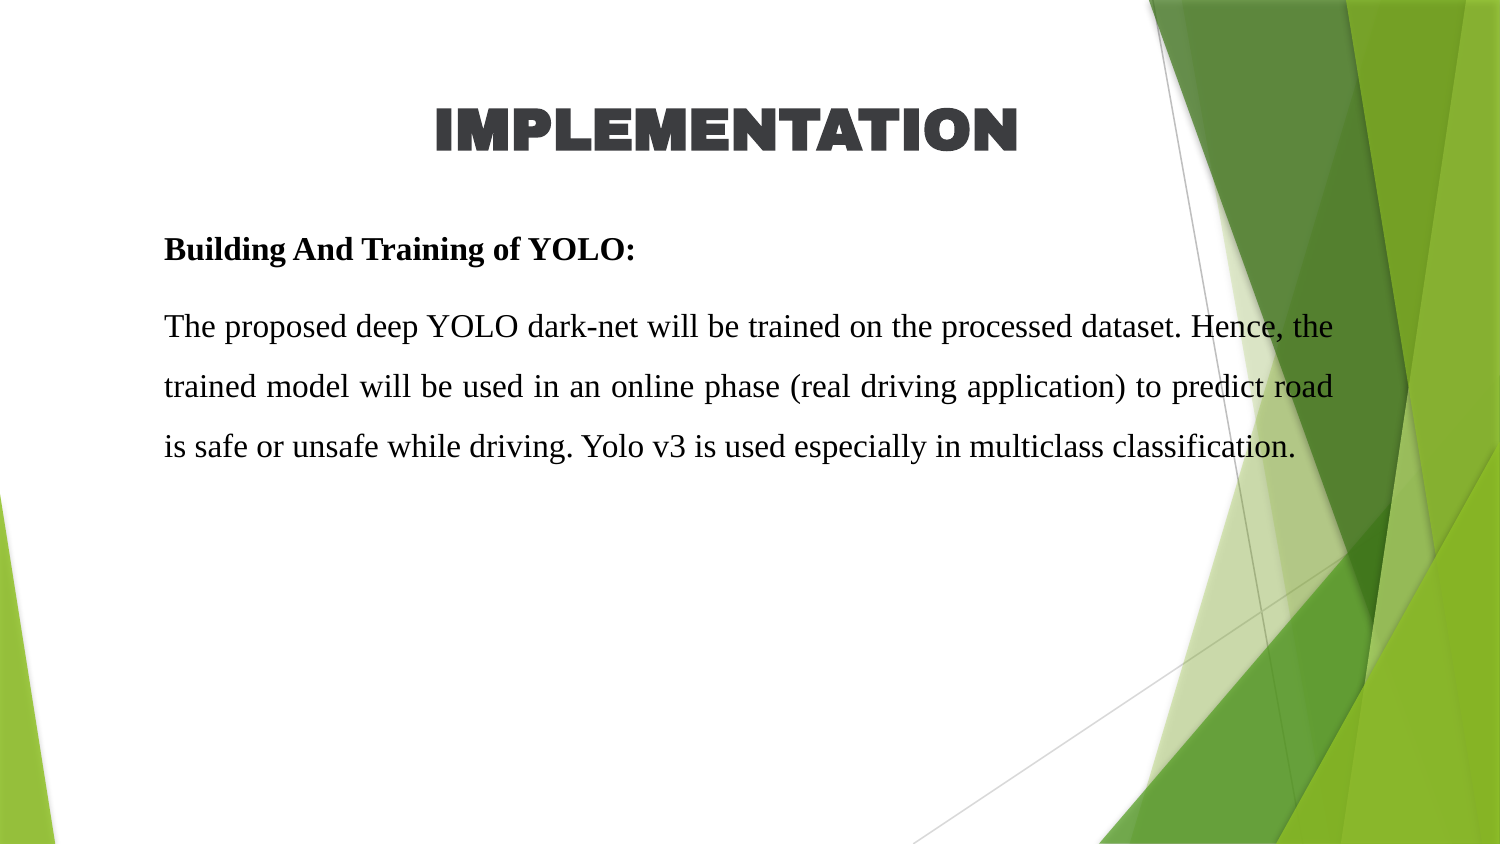

IMPLEMENTATION
Building And Training of YOLO:
The proposed deep YOLO dark-net will be trained on the processed dataset. Hence, the trained model will be used in an online phase (real driving application) to predict road is safe or unsafe while driving. Yolo v3 is used especially in multiclass classification.